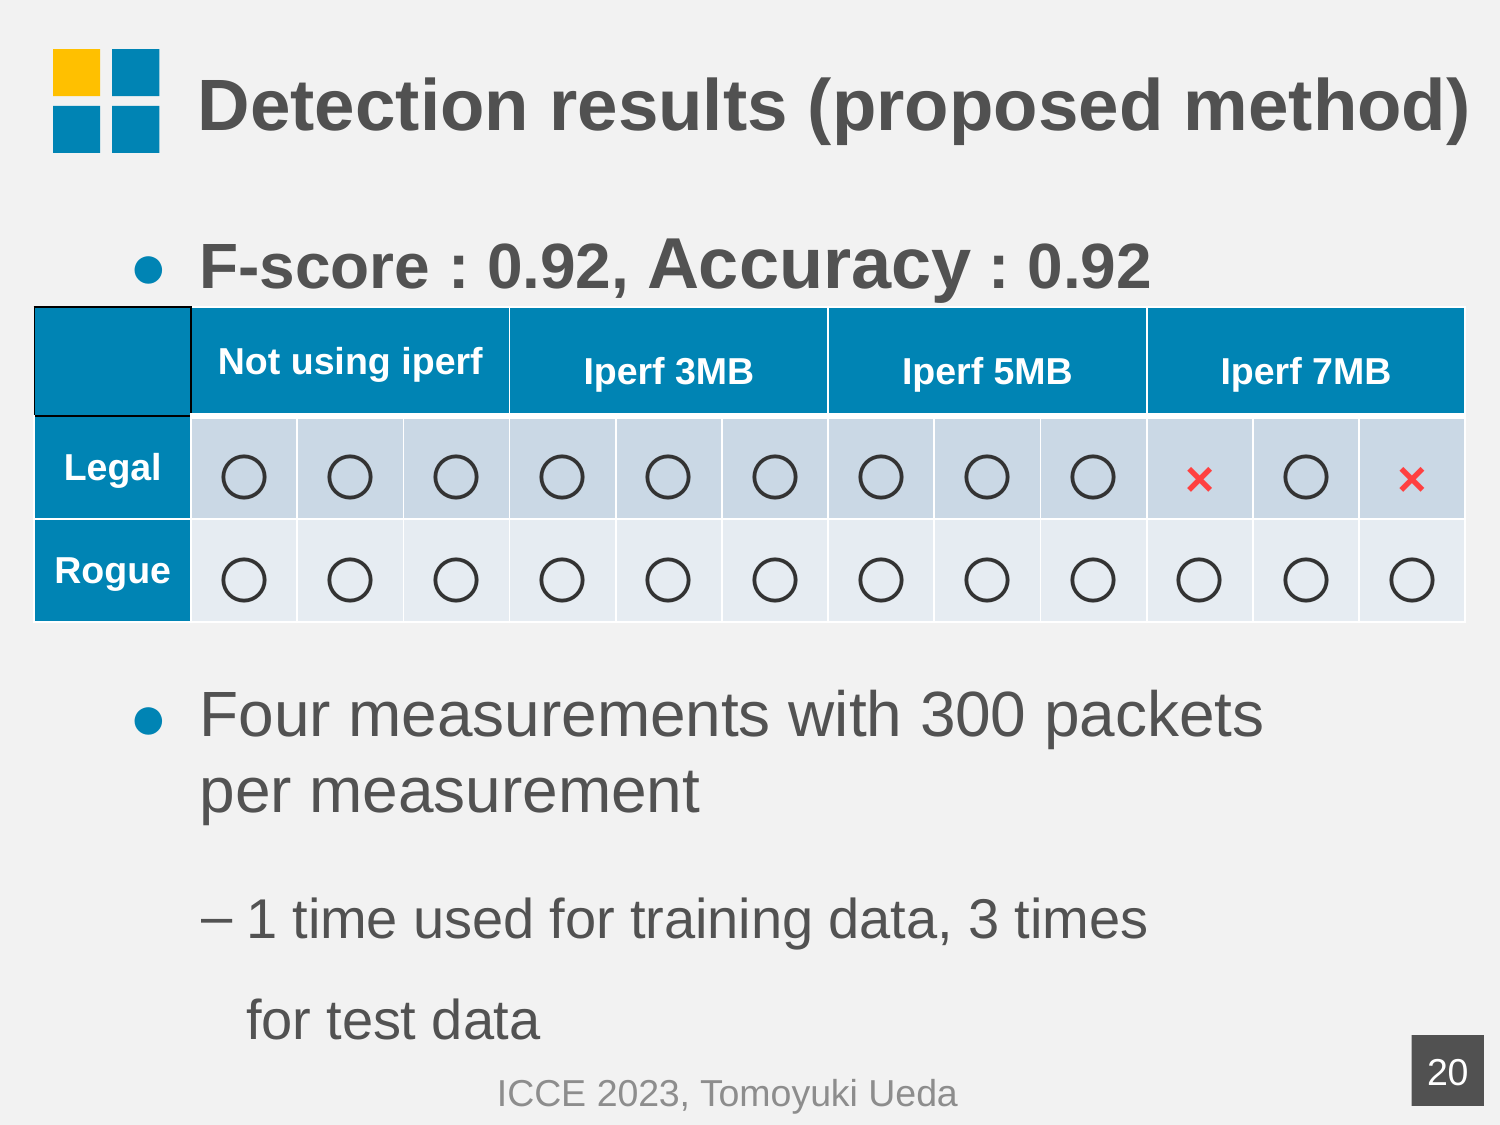

# Detection results (proposed method)
F-score : 0.92, Accuracy : 0.92

Four measurements with 300 packets
per measurement
1 time used for training data, 3 times
for test data
|  | Not using iperf |  |  | Iperf 3MB |  |  | Iperf 5MB |  |  | Iperf 7MB |  |  |
| --- | --- | --- | --- | --- | --- | --- | --- | --- | --- | --- | --- | --- |
| Legal | 〇 | 〇 | 〇 | 〇 | 〇 | 〇 | 〇 | 〇 | 〇 | × | 〇 | × |
| Rogue | 〇 | 〇 | 〇 | 〇 | 〇 | 〇 | 〇 | 〇 | 〇 | 〇 | 〇 | 〇 |
20
ICCE 2023, Tomoyuki Ueda